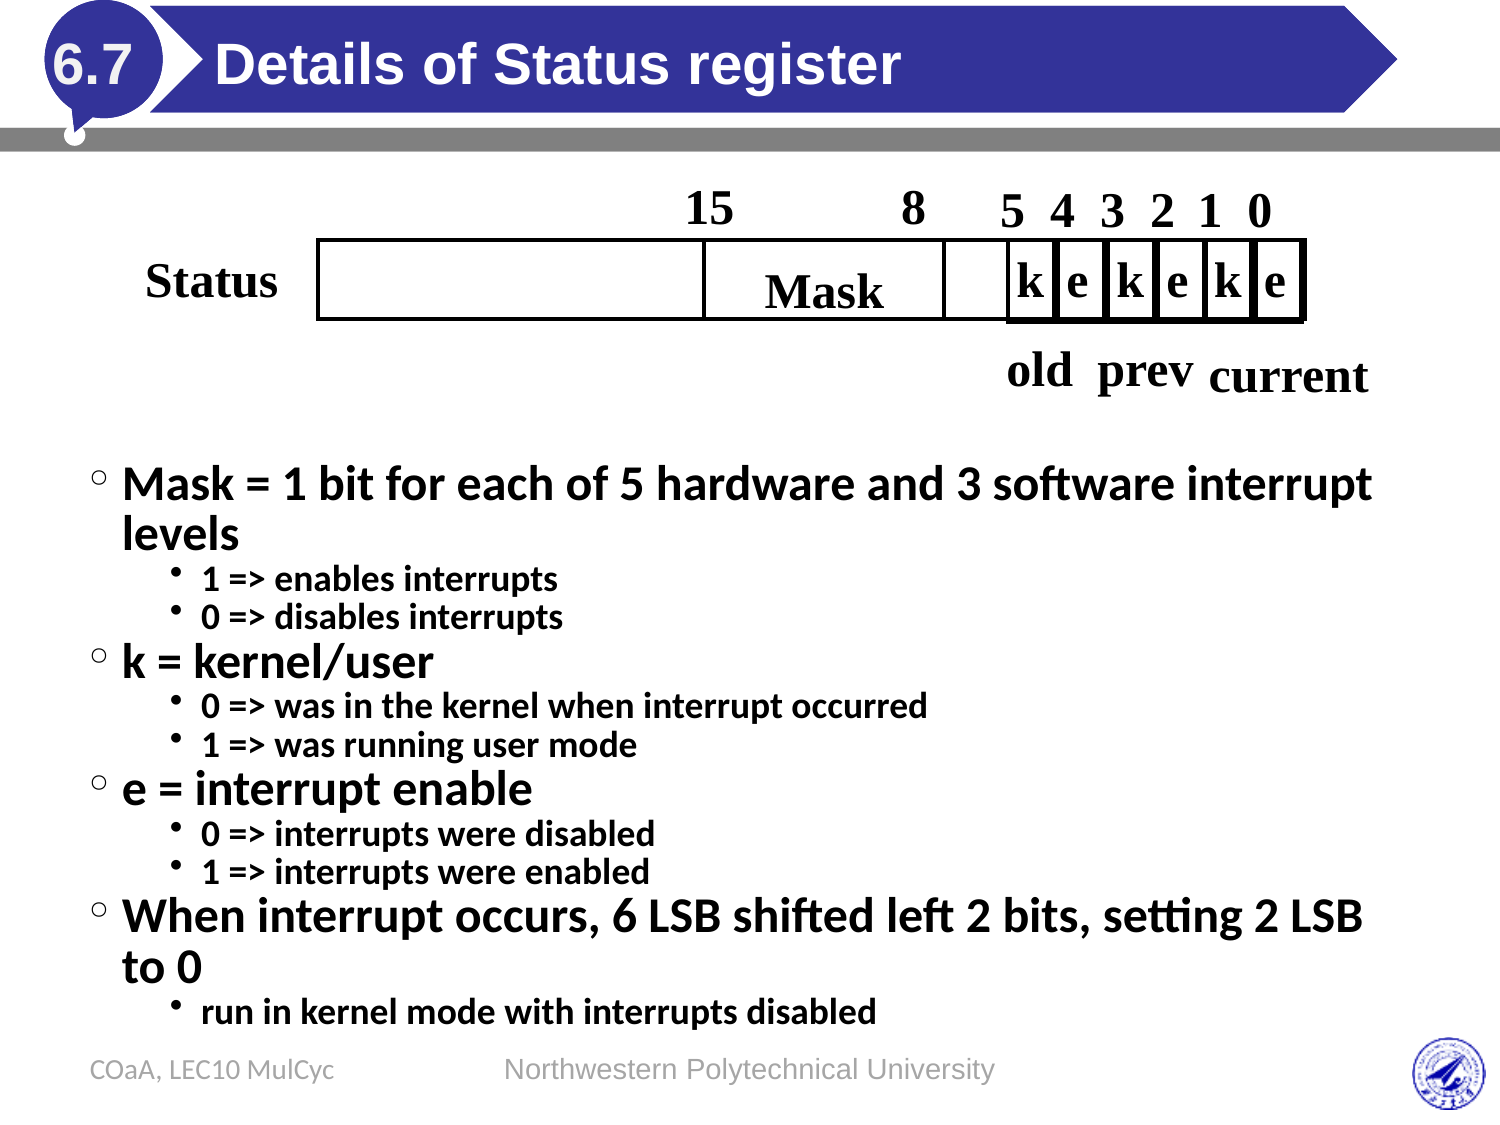

# Details of Status register
6.7
15
8
5
4
3
2
1
0
Status

k

e

k

e

k

e

Mask
old
prev
current
Mask = 1 bit for each of 5 hardware and 3 software interrupt levels
1 => enables interrupts
0 => disables interrupts
k = kernel/user
0 => was in the kernel when interrupt occurred
1 => was running user mode
e = interrupt enable
0 => interrupts were disabled
1 => interrupts were enabled
When interrupt occurs, 6 LSB shifted left 2 bits, setting 2 LSB to 0
run in kernel mode with interrupts disabled
COaA, LEC10 MulCyc
Northwestern Polytechnical University
66